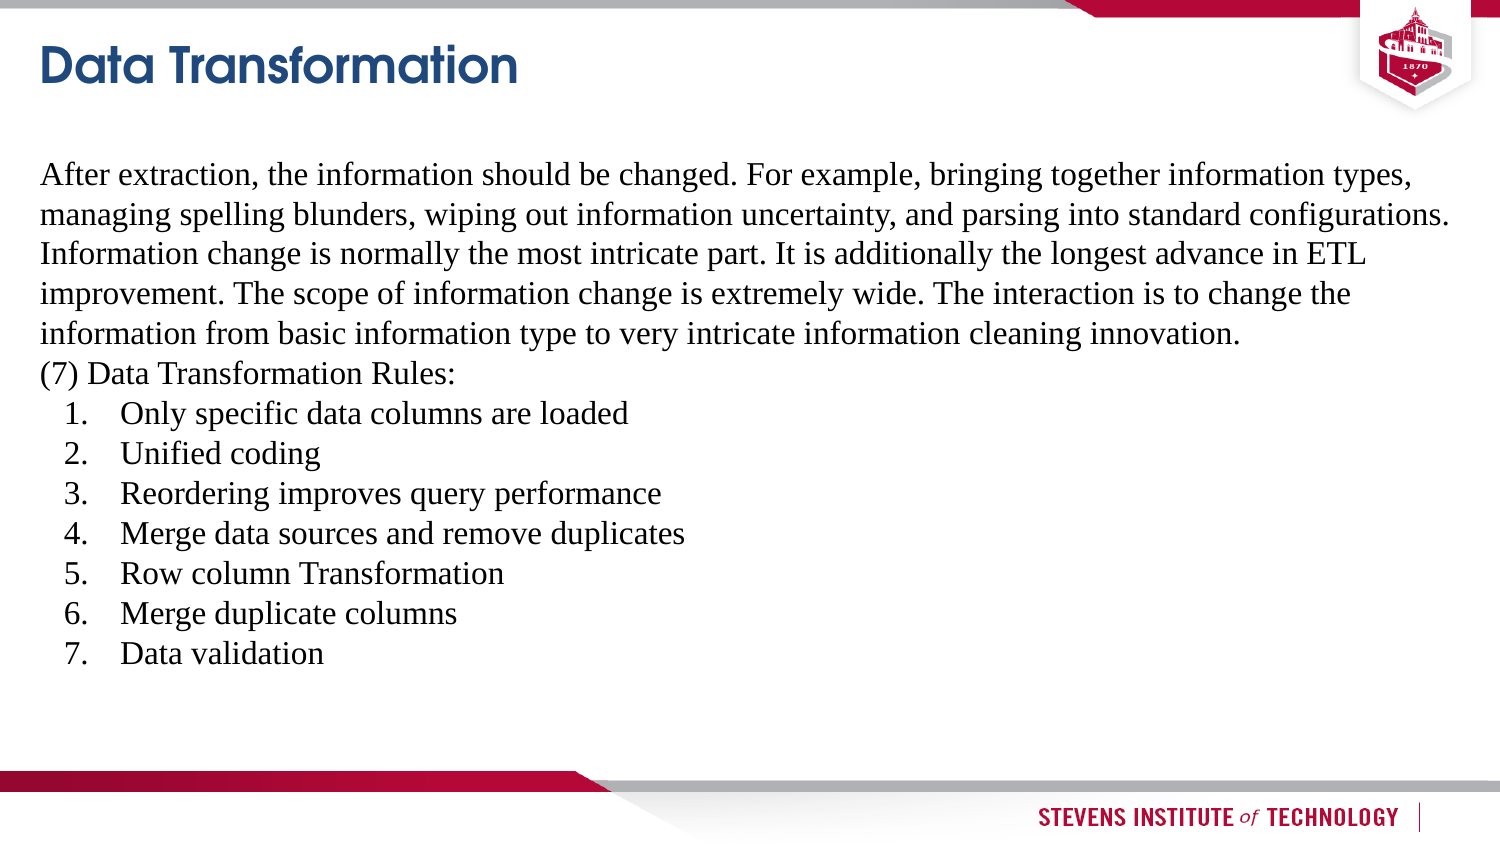

# Data Transformation
After extraction, the information should be changed. For example, bringing together information types, managing spelling blunders, wiping out information uncertainty, and parsing into standard configurations. Information change is normally the most intricate part. It is additionally the longest advance in ETL improvement. The scope of information change is extremely wide. The interaction is to change the information from basic information type to very intricate information cleaning innovation.
(7) Data Transformation Rules:
Only specific data columns are loaded
Unified coding
Reordering improves query performance
Merge data sources and remove duplicates
Row column Transformation
Merge duplicate columns
Data validation